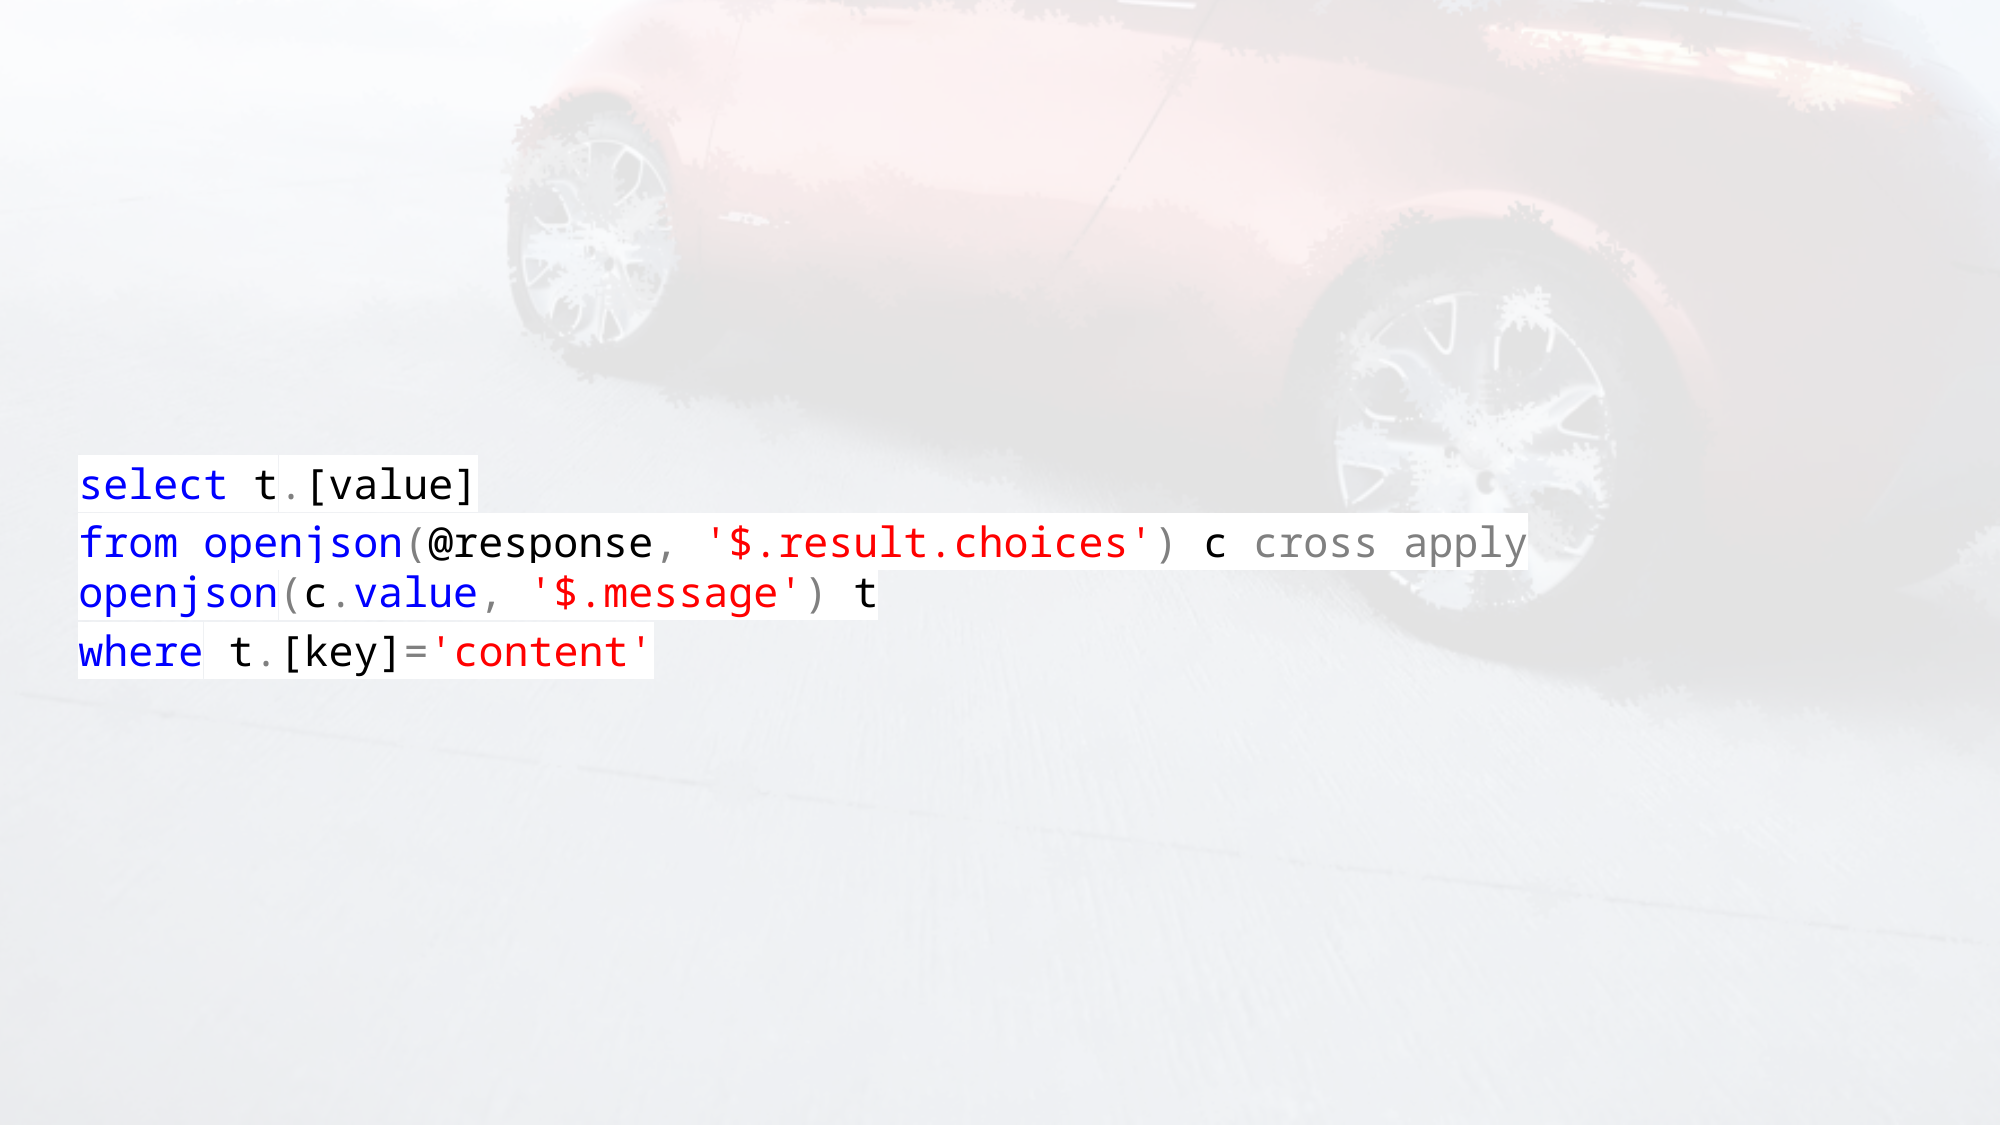

select t.[value]
from openjson(@response, '$.result.choices') c cross apply openjson(c.value, '$.message') t
where t.[key]='content'